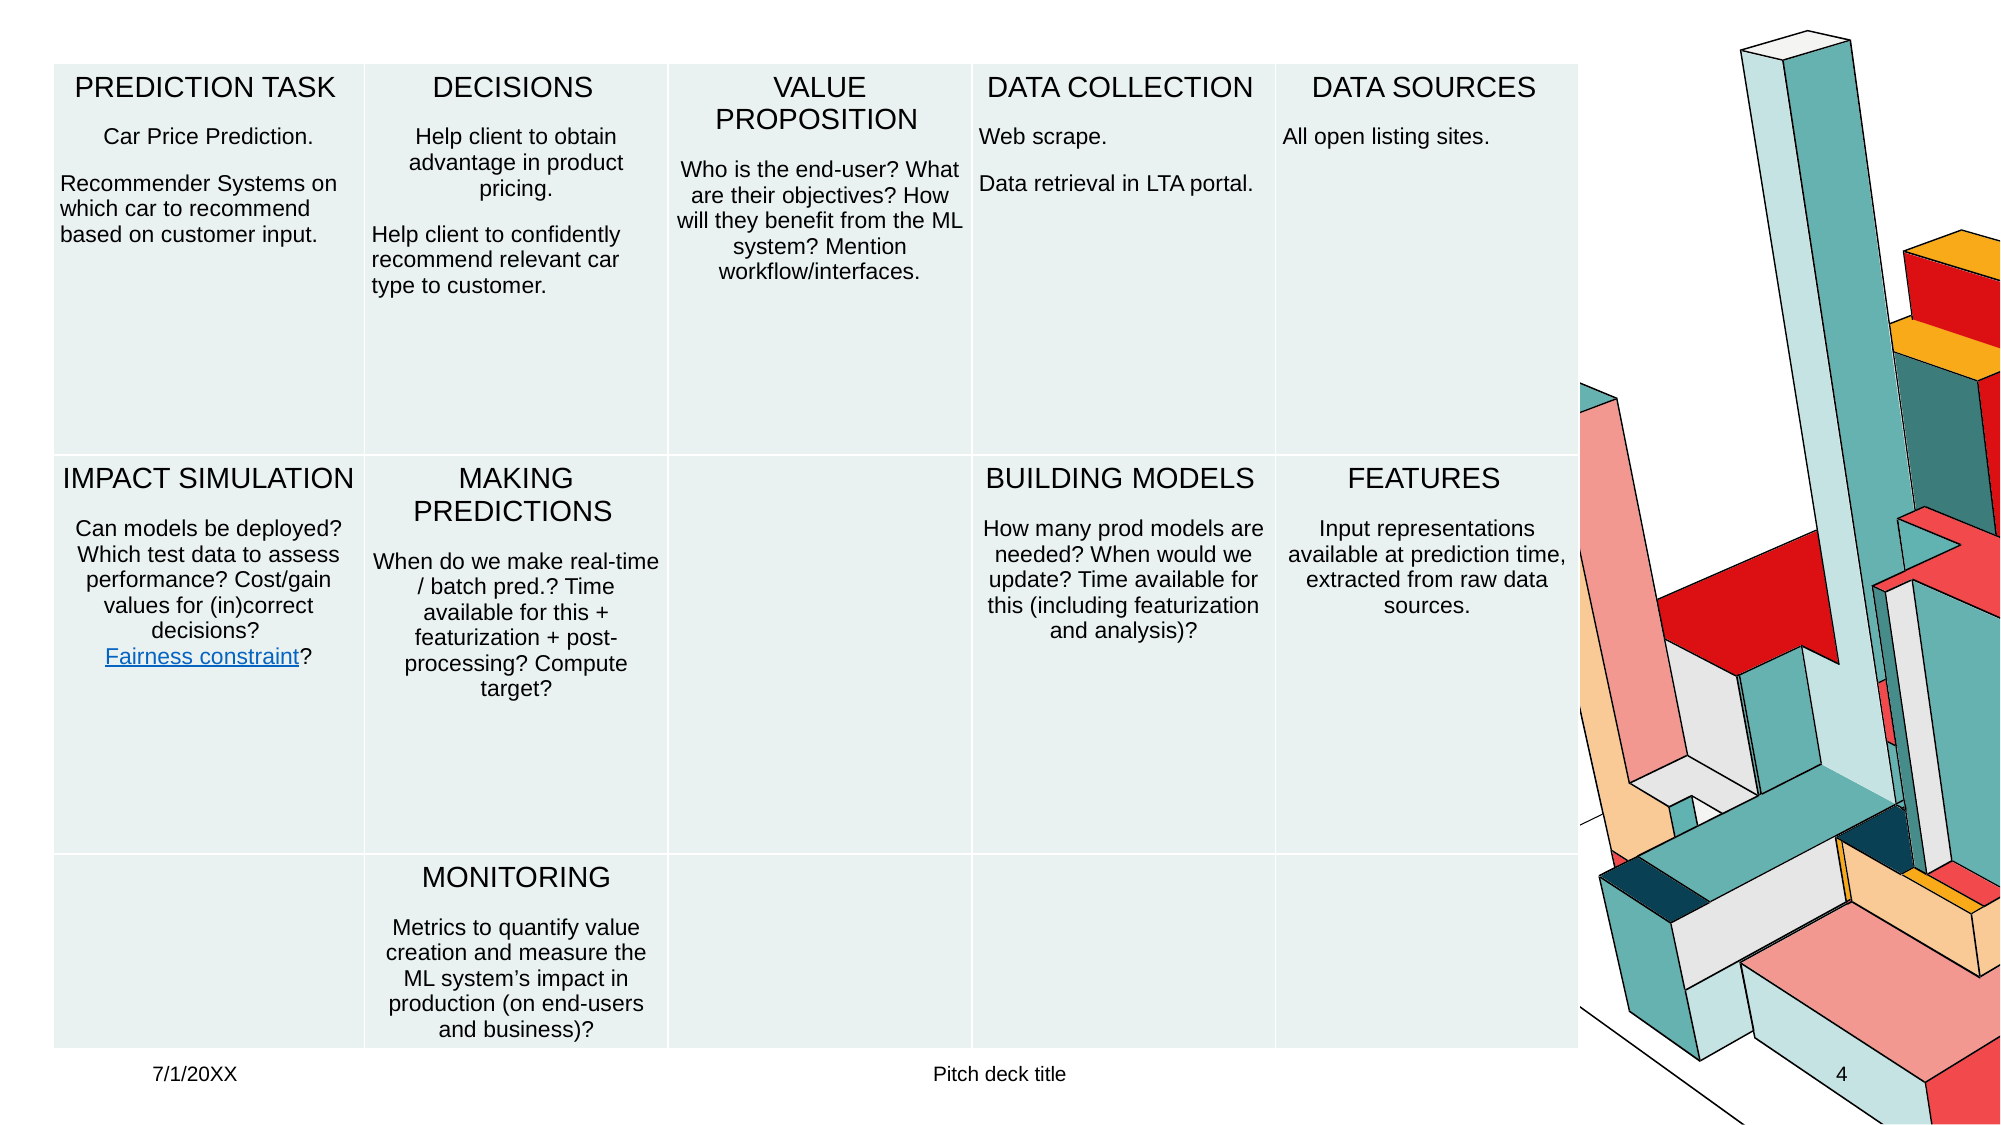

| PREDICTION TASK Car Price Prediction. Recommender Systems on which car to recommend based on customer input. | DECISIONS Help client to obtain advantage in product pricing. Help client to confidently recommend relevant car type to customer. | VALUE PROPOSITION Who is the end-user? What are their objectives? How will they benefit from the ML system? Mention workflow/interfaces. | DATA COLLECTION Web scrape. Data retrieval in LTA portal. | DATA SOURCES All open listing sites. |
| --- | --- | --- | --- | --- |
| IMPACT SIMULATION Can models be deployed? Which test data to assess performance? Cost/gain values for (in)correct decisions? Fairness constraint? | MAKING PREDICTIONS When do we make real-time / batch pred.? Time available for this + featurization + post-processing? Compute target? |  | BUILDING MODELS How many prod models are needed? When would we update? Time available for this (including featurization and analysis)? | FEATURES Input representations available at prediction time, extracted from raw data sources. |
|  | MONITORING Metrics to quantify value creation and measure the ML system’s impact in production (on end-users and business)? |  |  |  |
7/1/20XX
Pitch deck title
4